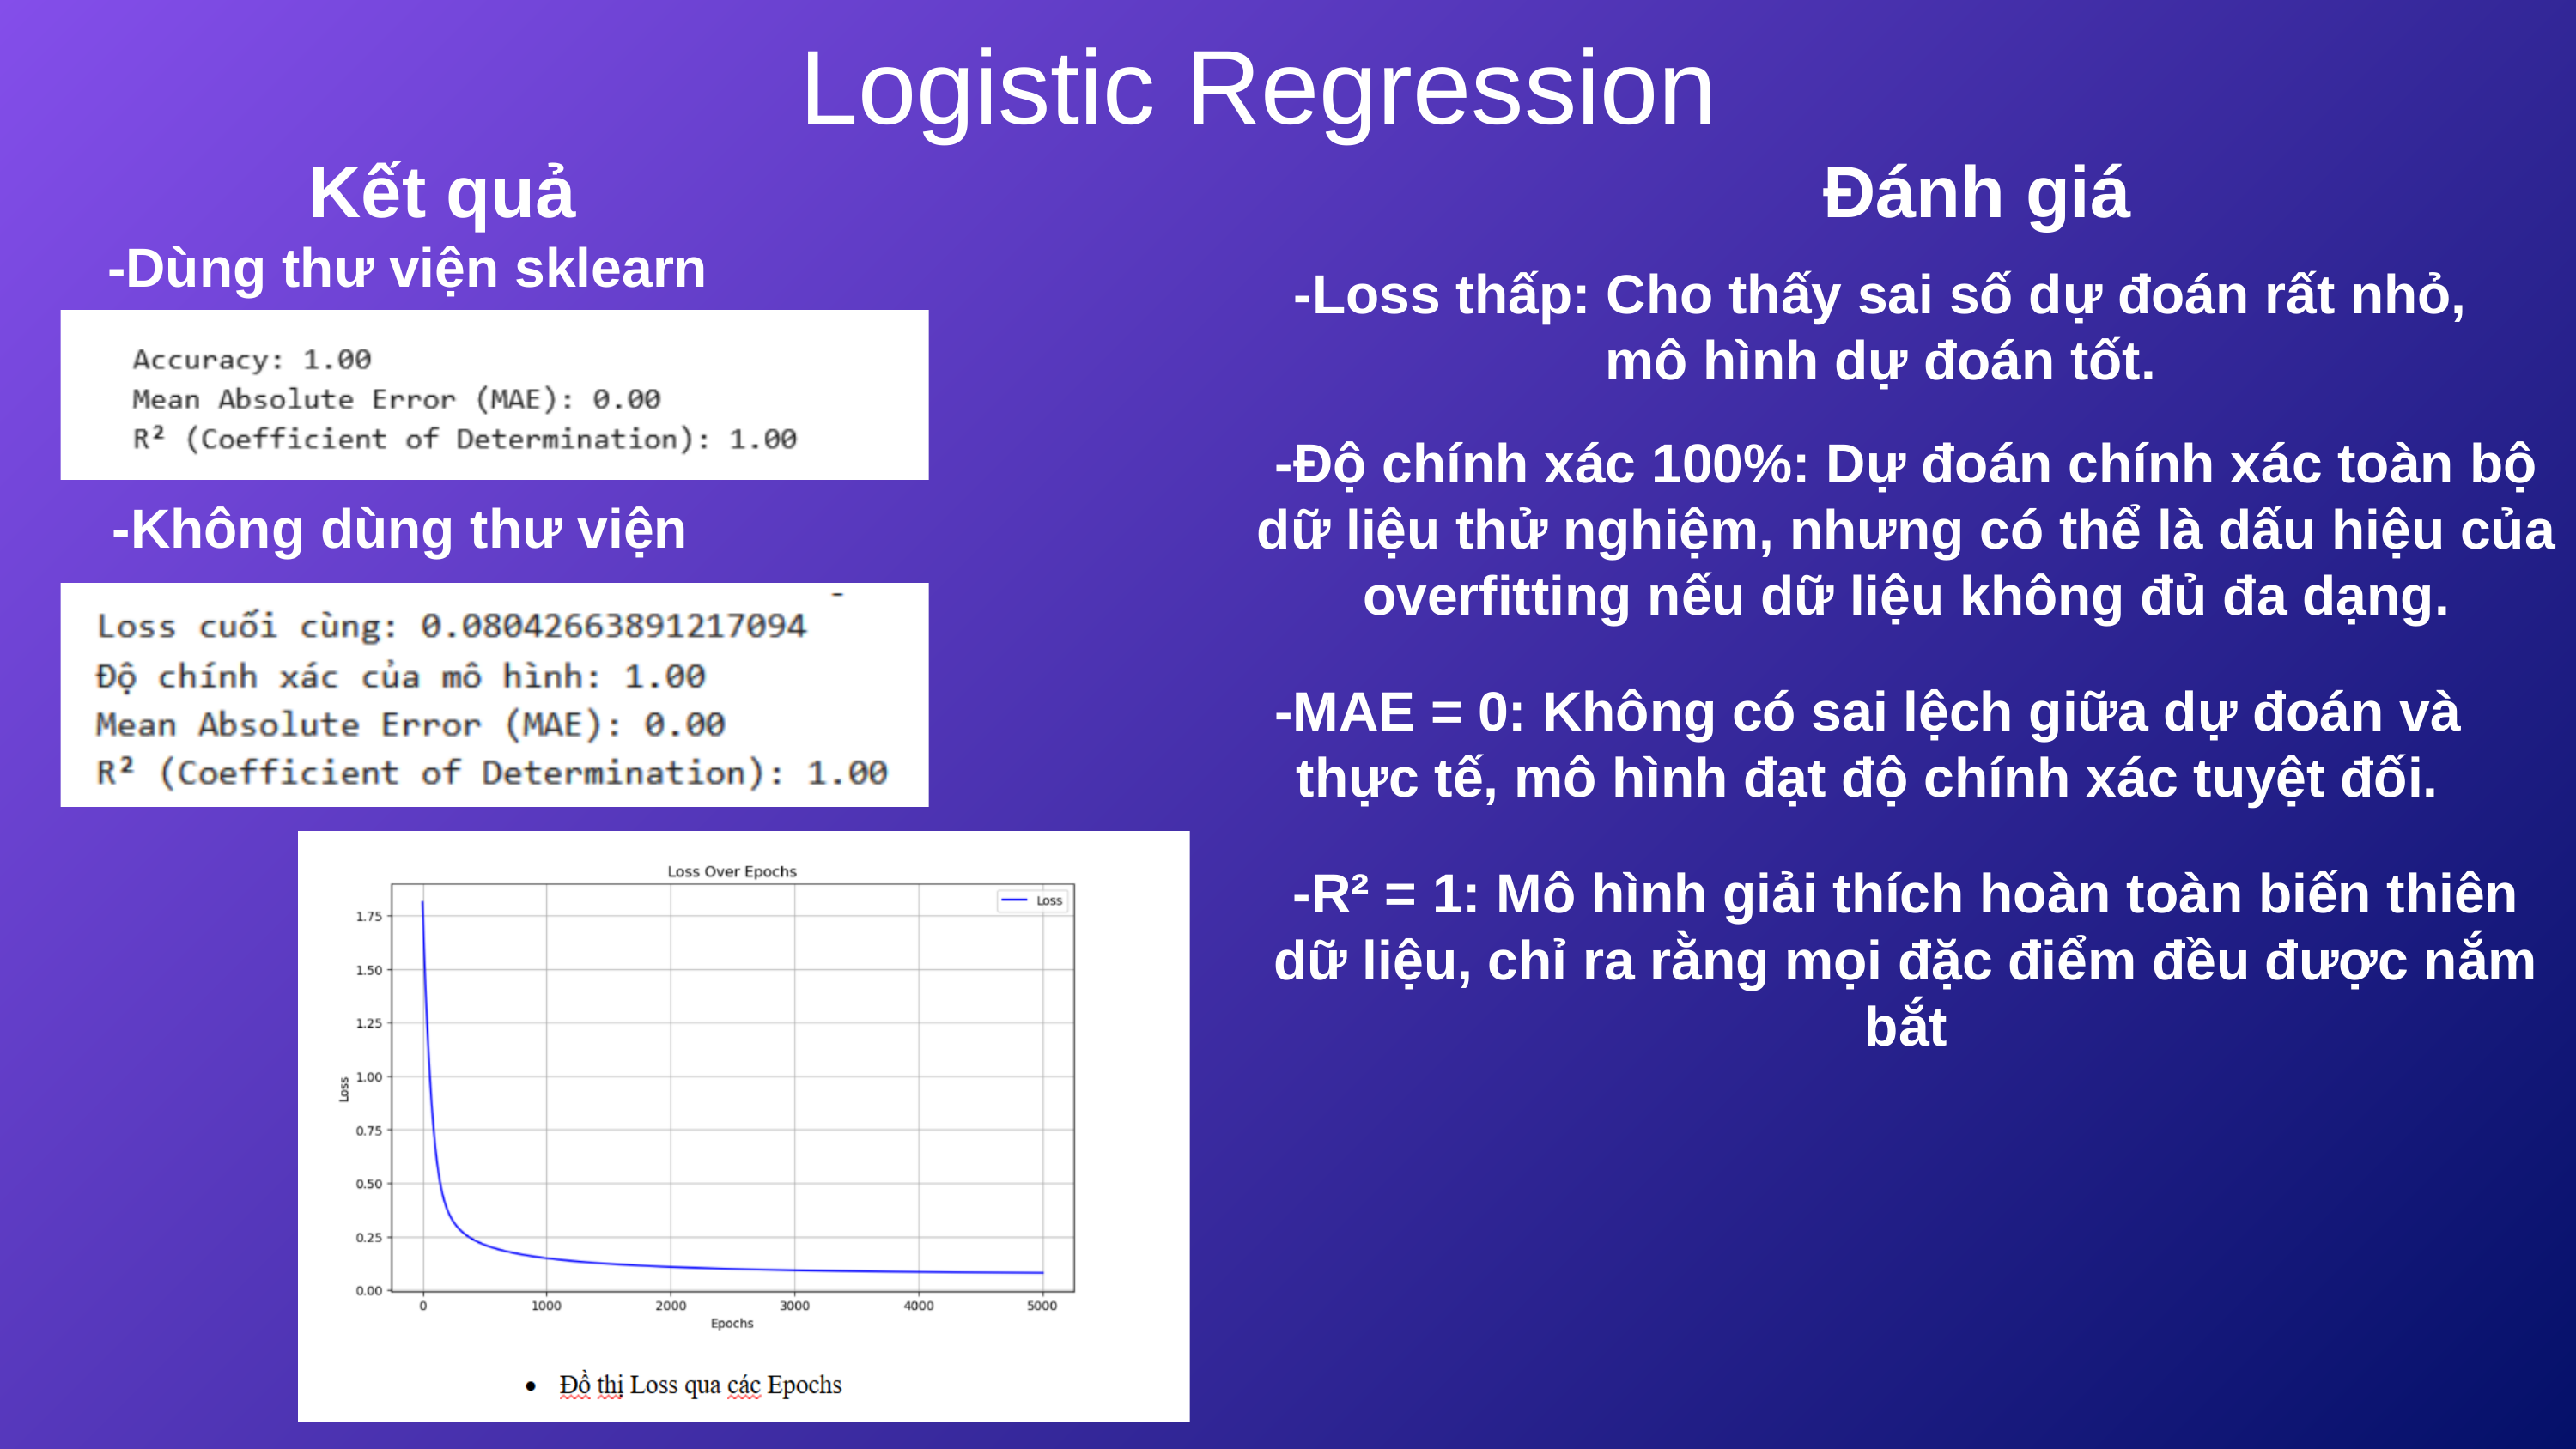

Logistic Regression
Kết quả
Đánh giá
-Dùng thư viện sklearn
-Loss thấp: Cho thấy sai số dự đoán rất nhỏ, mô hình dự đoán tốt.

-Độ chính xác 100%: Dự đoán chính xác toàn bộ dữ liệu thử nghiệm, nhưng có thể là dấu hiệu của overfitting nếu dữ liệu không đủ đa dạng.
-Không dùng thư viện

-MAE = 0: Không có sai lệch giữa dự đoán và thực tế, mô hình đạt độ chính xác tuyệt đối.

-R² = 1: Mô hình giải thích hoàn toàn biến thiên dữ liệu, chỉ ra rằng mọi đặc điểm đều được nắm bắt